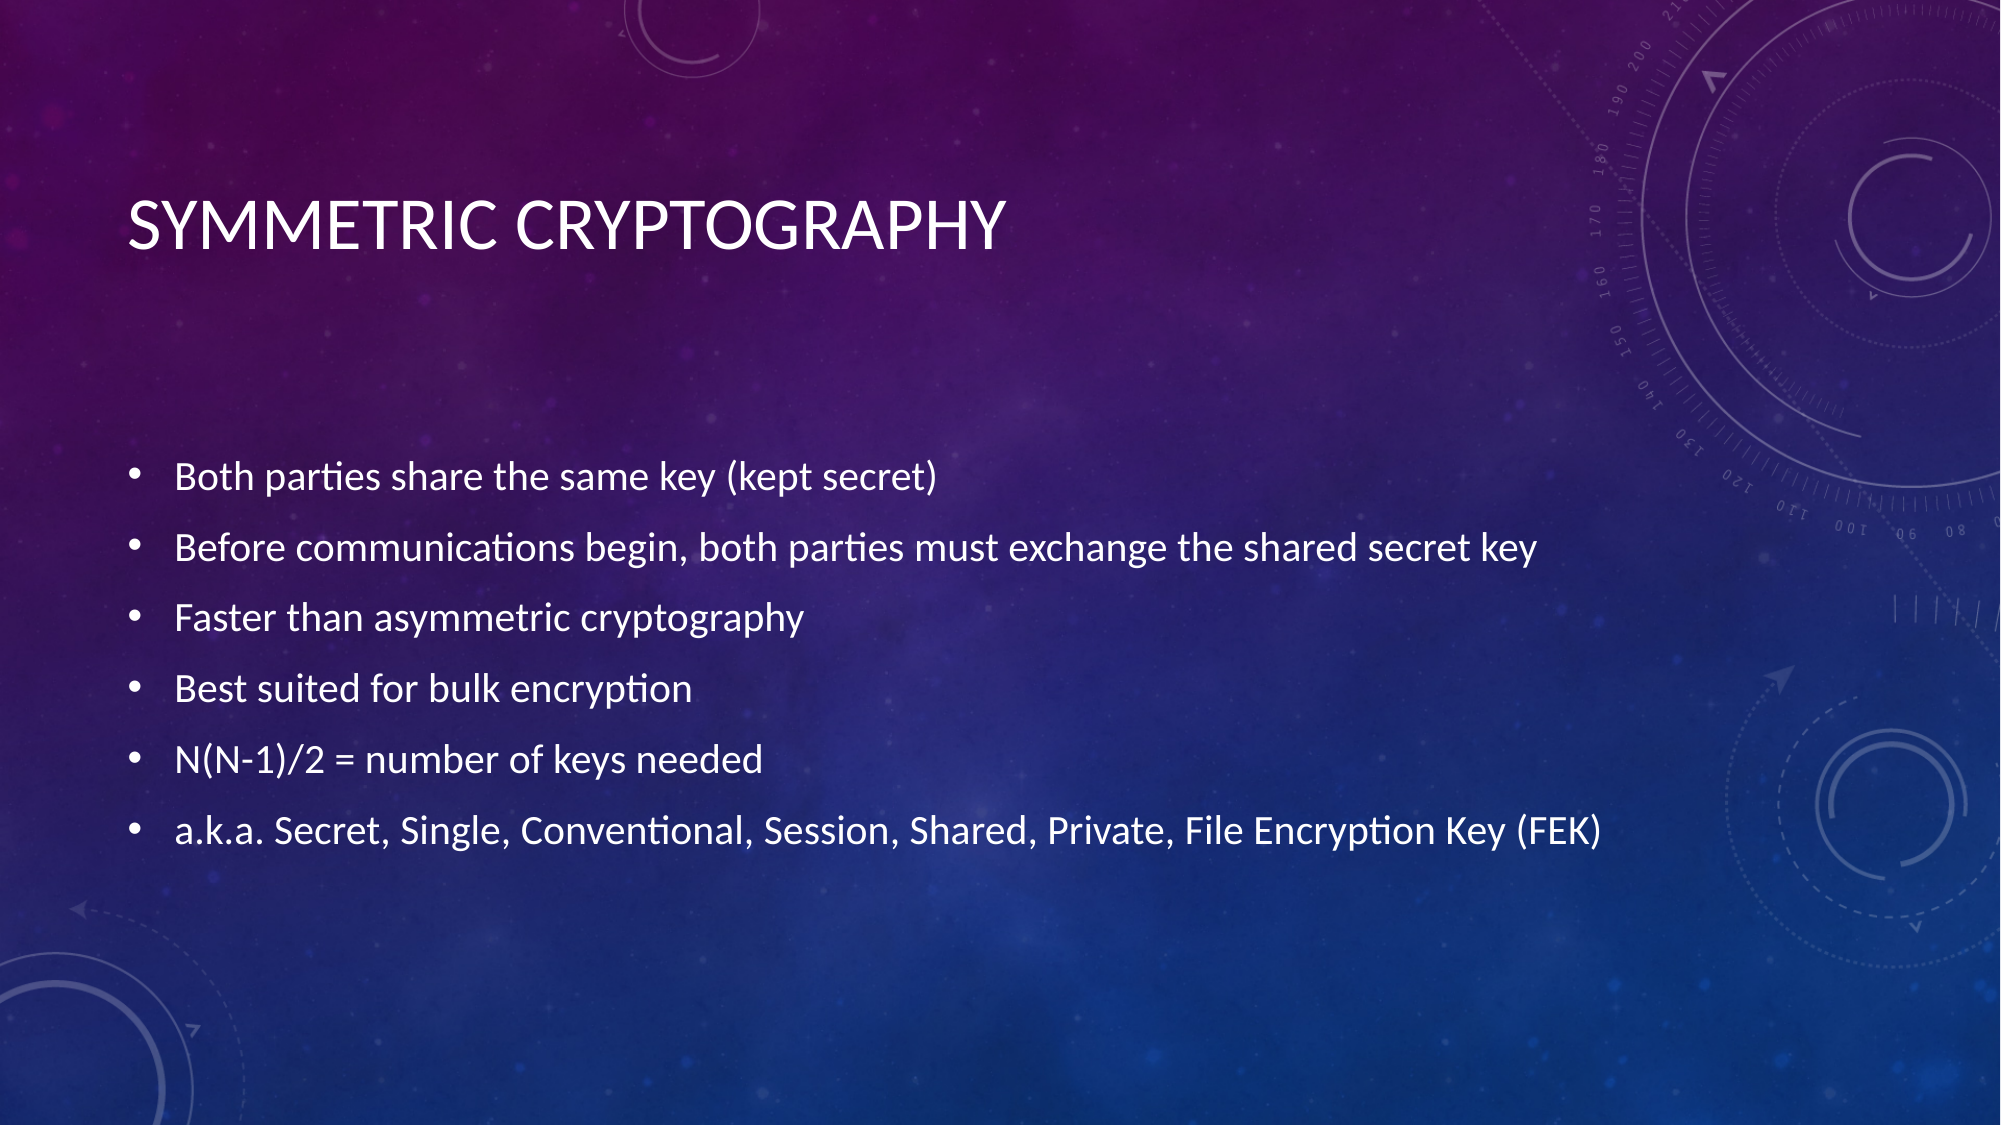

# Symmetric Cryptography
Both parties share the same key (kept secret)
Before communications begin, both parties must exchange the shared secret key
Faster than asymmetric cryptography
Best suited for bulk encryption
N(N-1)/2 = number of keys needed
a.k.a. Secret, Single, Conventional, Session, Shared, Private, File Encryption Key (FEK)